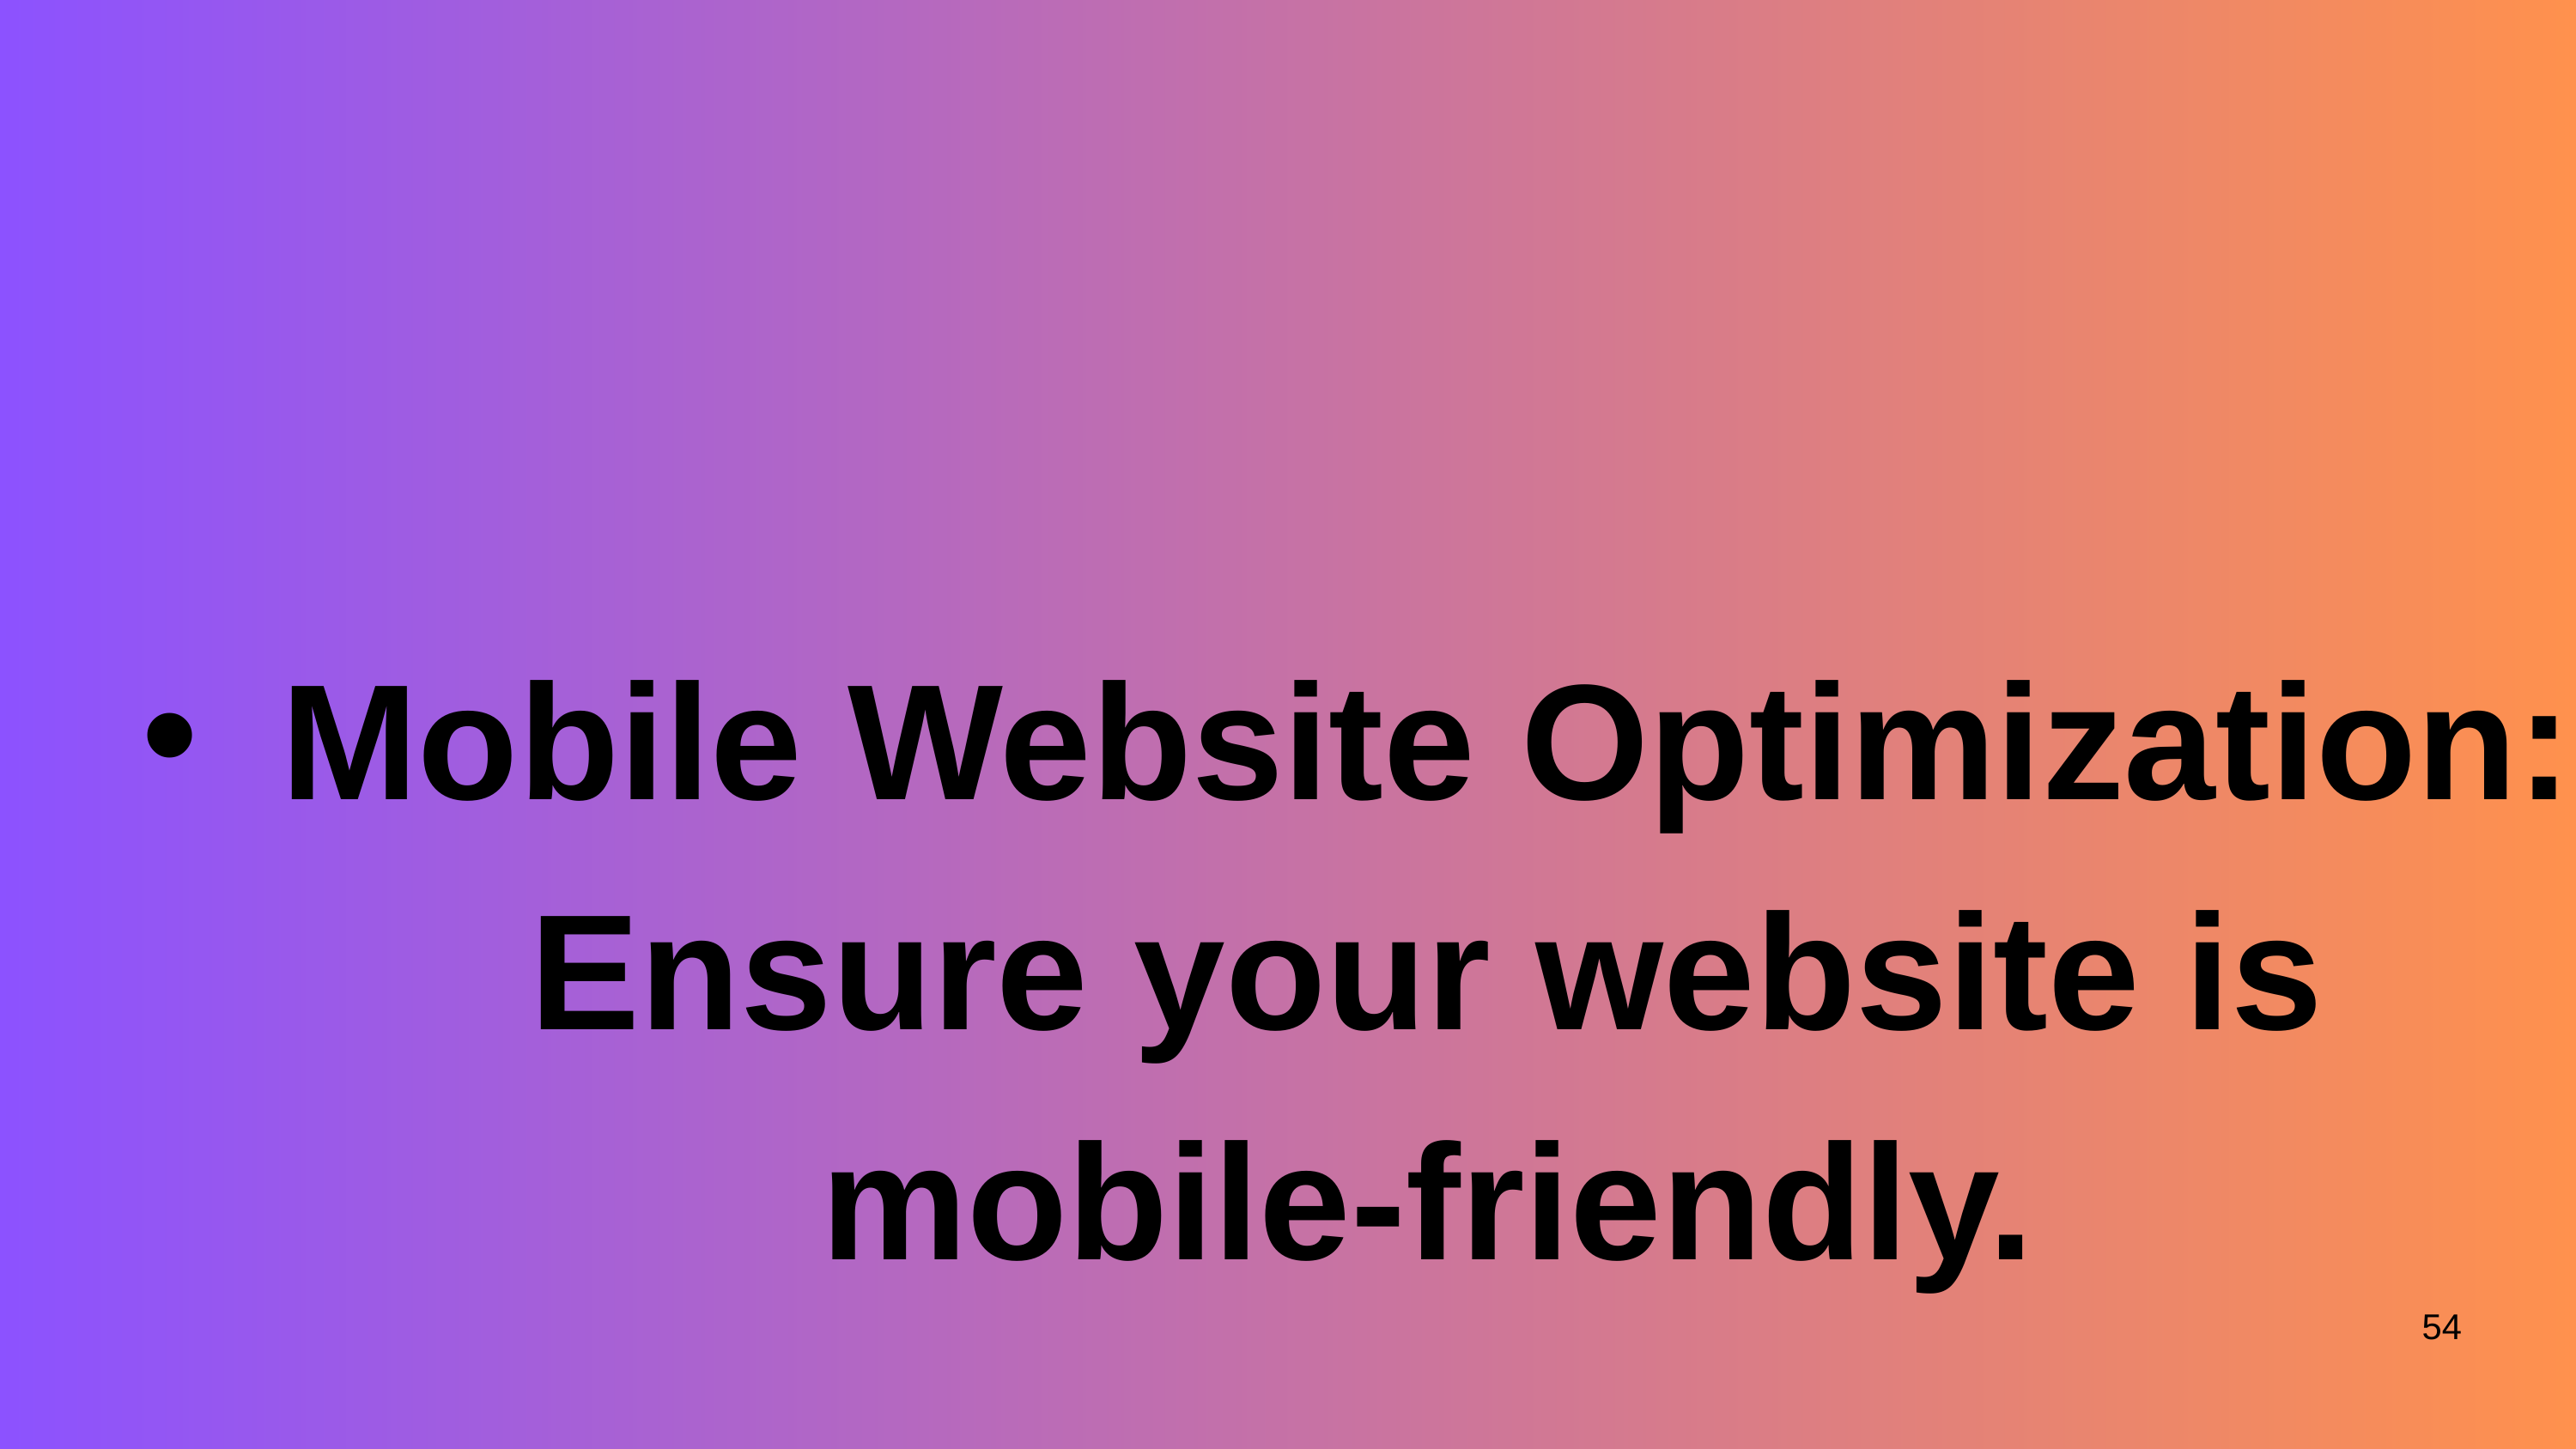

Mobile Website Optimization: Ensure your website is mobile-friendly.

54